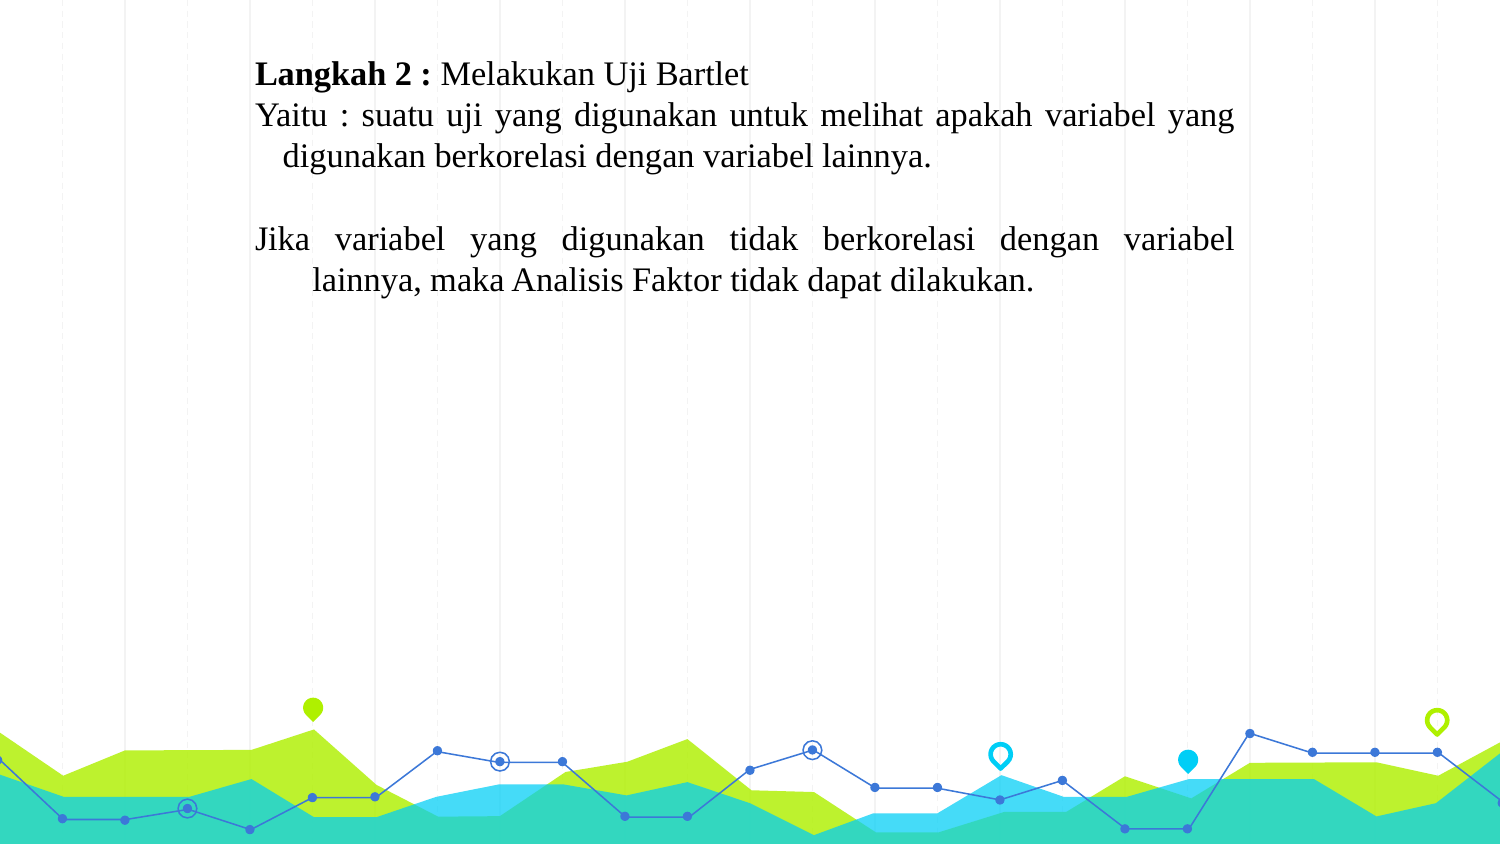

Langkah 2 : Melakukan Uji Bartlet
Yaitu : suatu uji yang digunakan untuk melihat apakah variabel yang digunakan berkorelasi dengan variabel lainnya.

Jika variabel yang digunakan tidak berkorelasi dengan variabel lainnya, maka Analisis Faktor tidak dapat dilakukan.